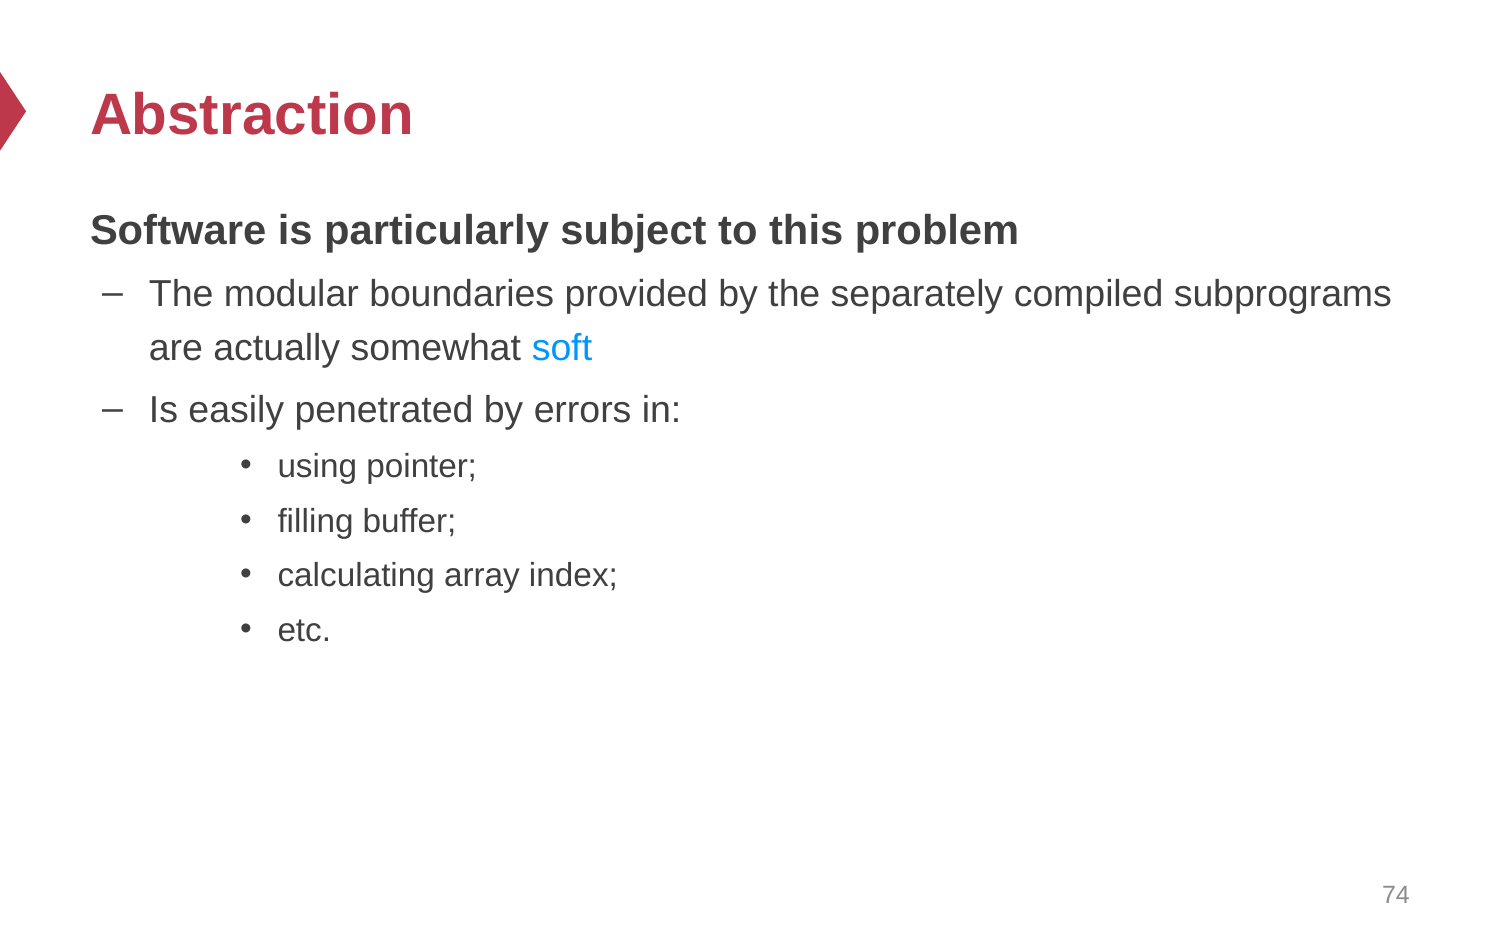

# Abstraction
Software is particularly subject to this problem
The modular boundaries provided by the separately compiled subprograms are actually somewhat soft
Is easily penetrated by errors in:
using pointer;
filling buffer;
calculating array index;
etc.

74